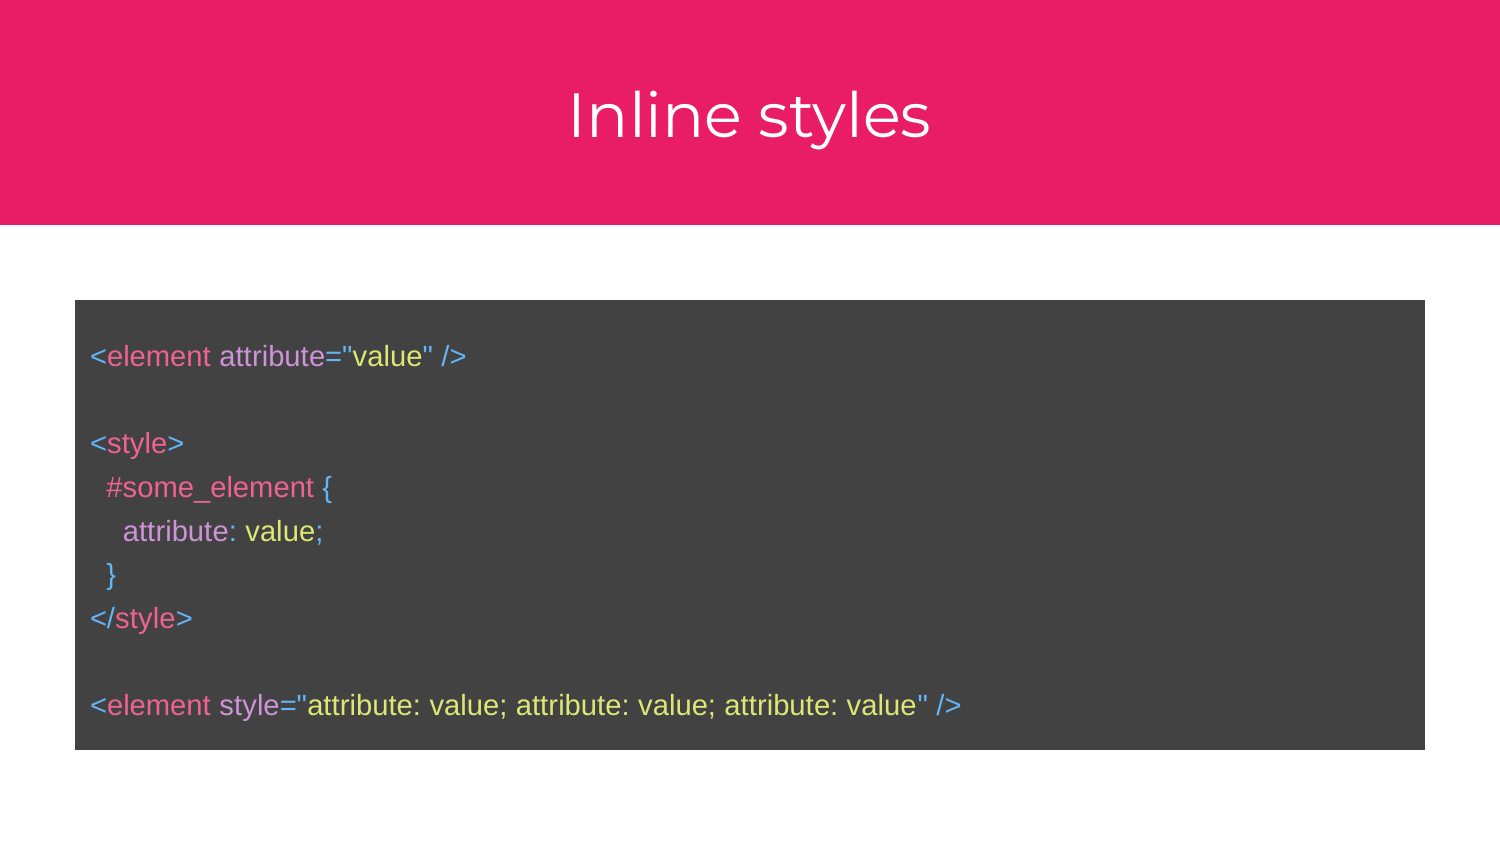

# Inline styles
<element attribute="value" />

<style>
  #some_element {
    attribute: value;
  }
</style>

<element style="attribute: value; attribute: value; attribute: value" />